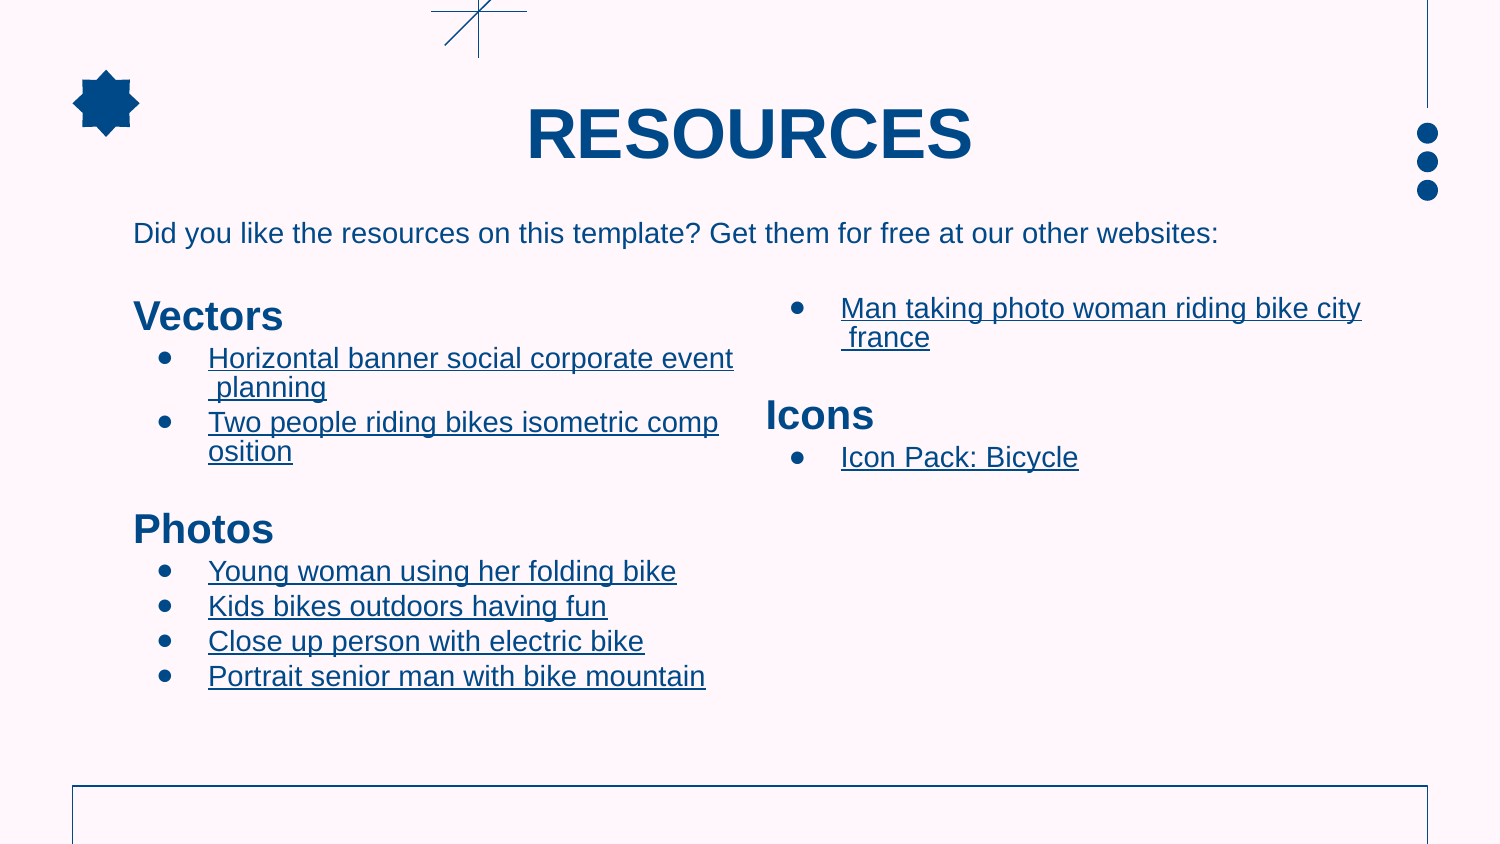

# RESOURCES
Did you like the resources on this template? Get them for free at our other websites:
Vectors
Horizontal banner social corporate event planning
Two people riding bikes isometric composition

Photos
Young woman using her folding bike
Kids bikes outdoors having fun
Close up person with electric bike
Portrait senior man with bike mountain
Man taking photo woman riding bike city france

Icons
Icon Pack: Bicycle